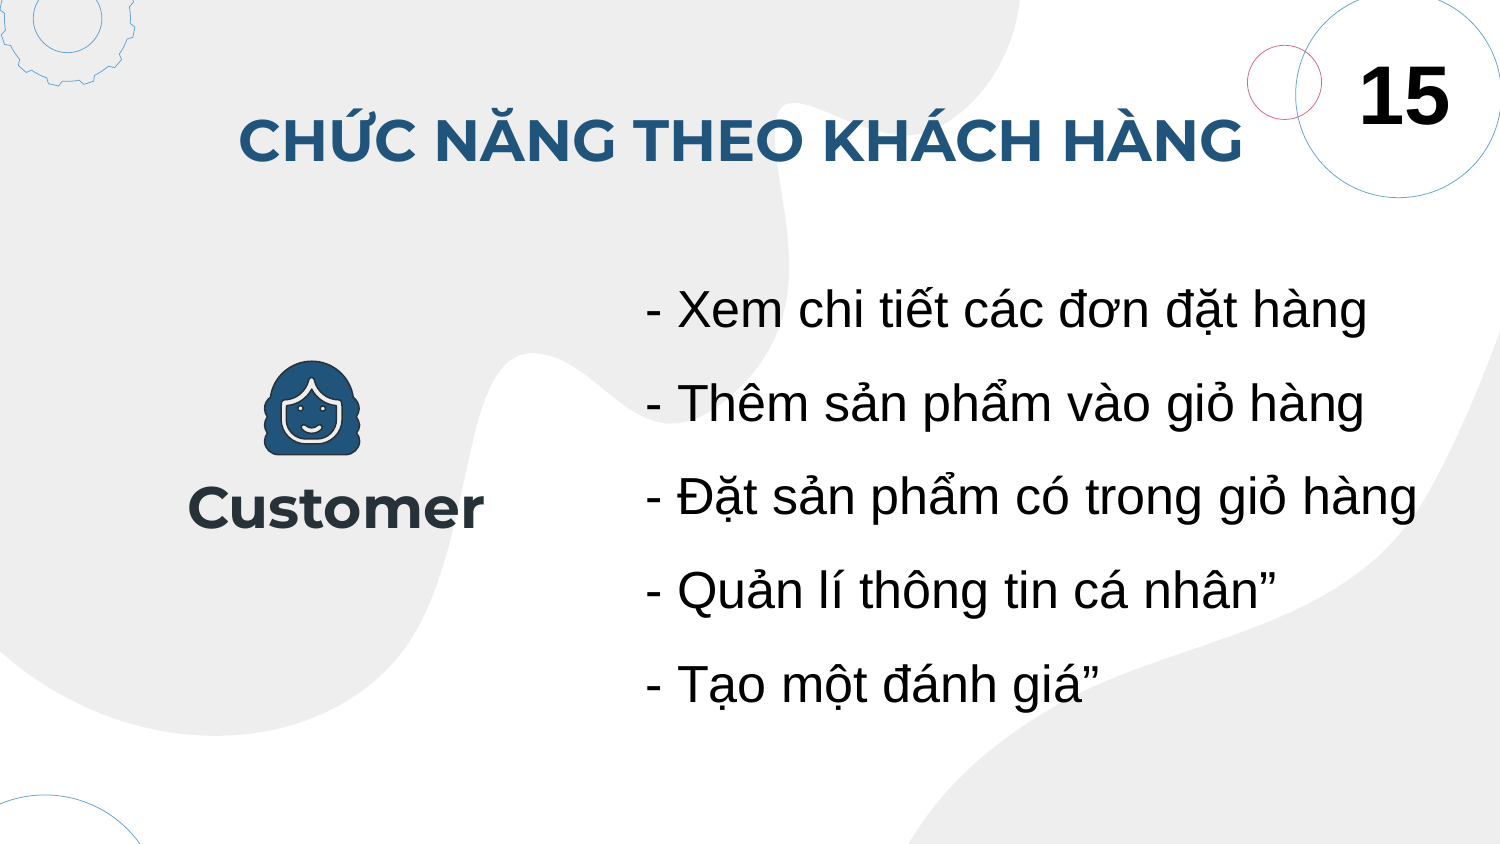

15
# CHỨC NĂNG THEO KHÁCH HÀNG
- Xem chi tiết các đơn đặt hàng
- Thêm sản phẩm vào giỏ hàng
- Đặt sản phẩm có trong giỏ hàng
- Quản lí thông tin cá nhân”
- Tạo một đánh giá”

Customer